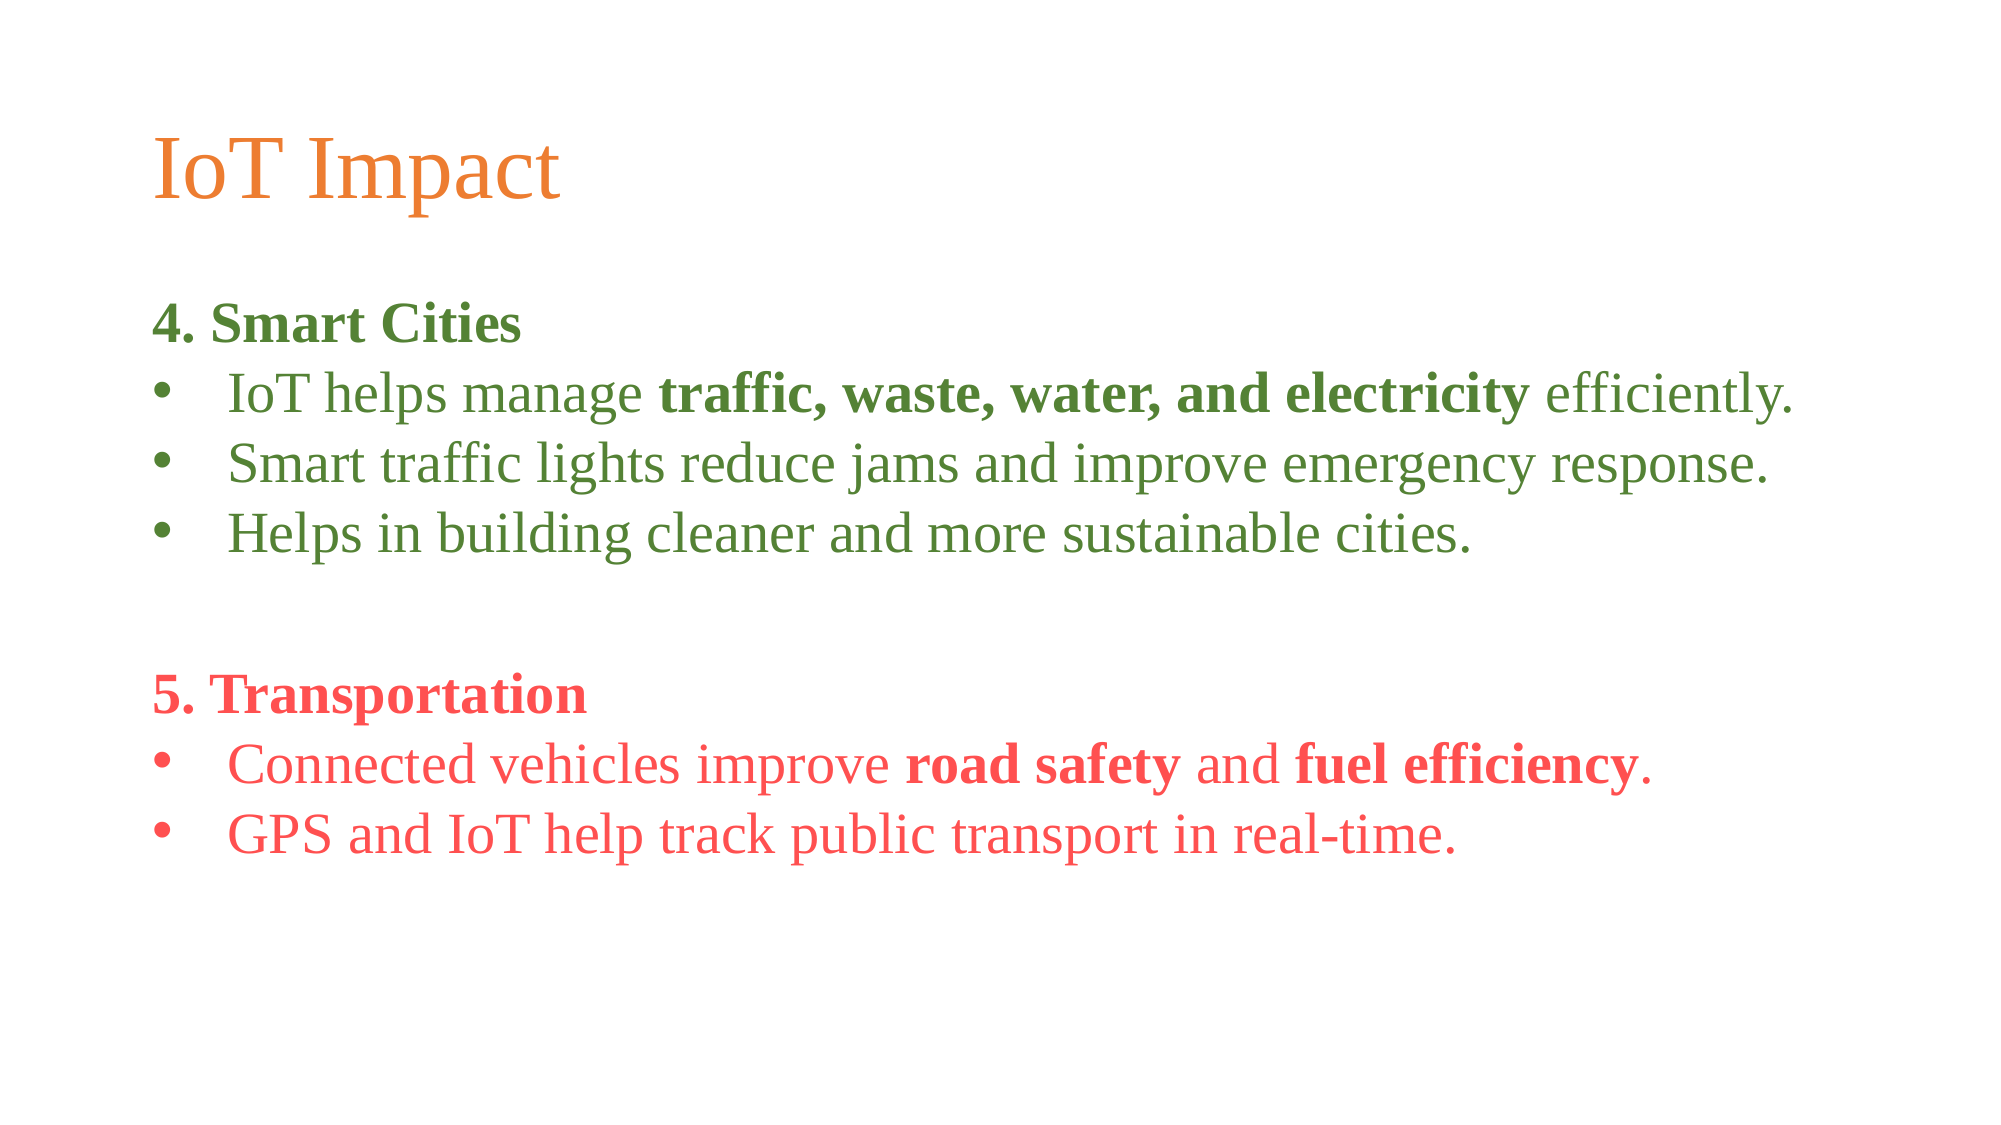

# IoT Impact
4. Smart Cities
IoT helps manage traffic, waste, water, and electricity efficiently.
Smart traffic lights reduce jams and improve emergency response.
Helps in building cleaner and more sustainable cities.
5. Transportation
Connected vehicles improve road safety and fuel efficiency.
GPS and IoT help track public transport in real-time.